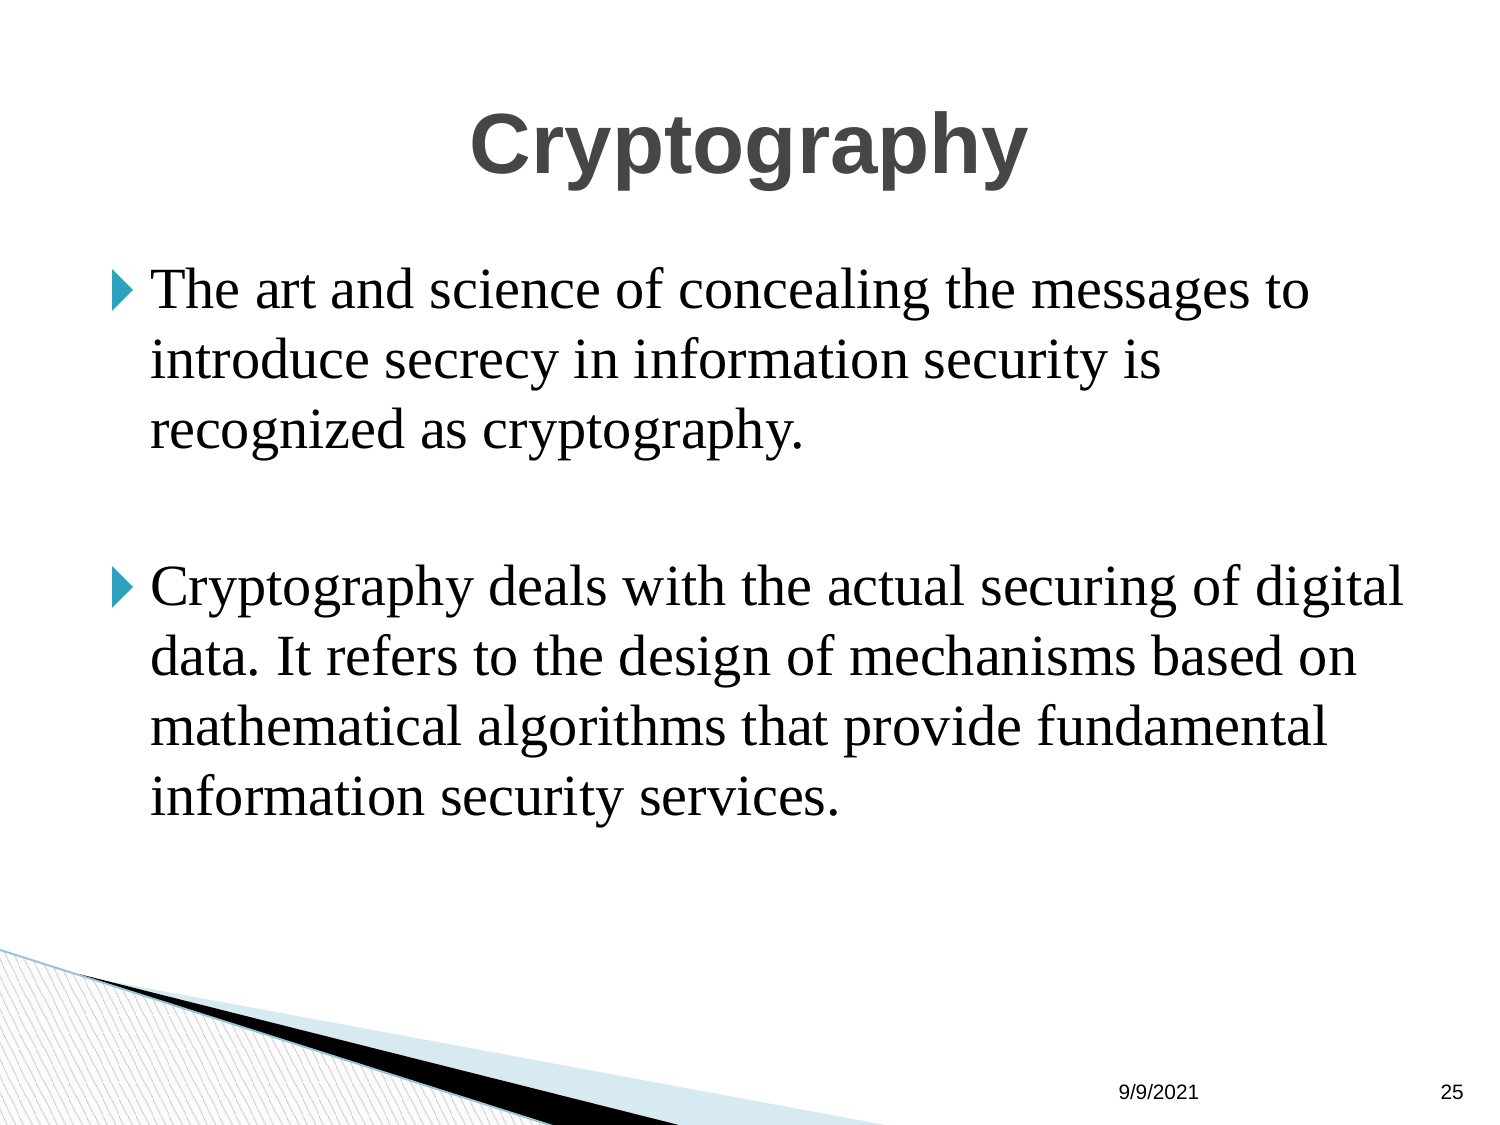

# Cryptography
The art and science of concealing the messages to introduce secrecy in information security is recognized as cryptography.

Cryptography deals with the actual securing of digital data. It refers to the design of mechanisms based on mathematical algorithms that provide fundamental information security services.
9/9/2021
25